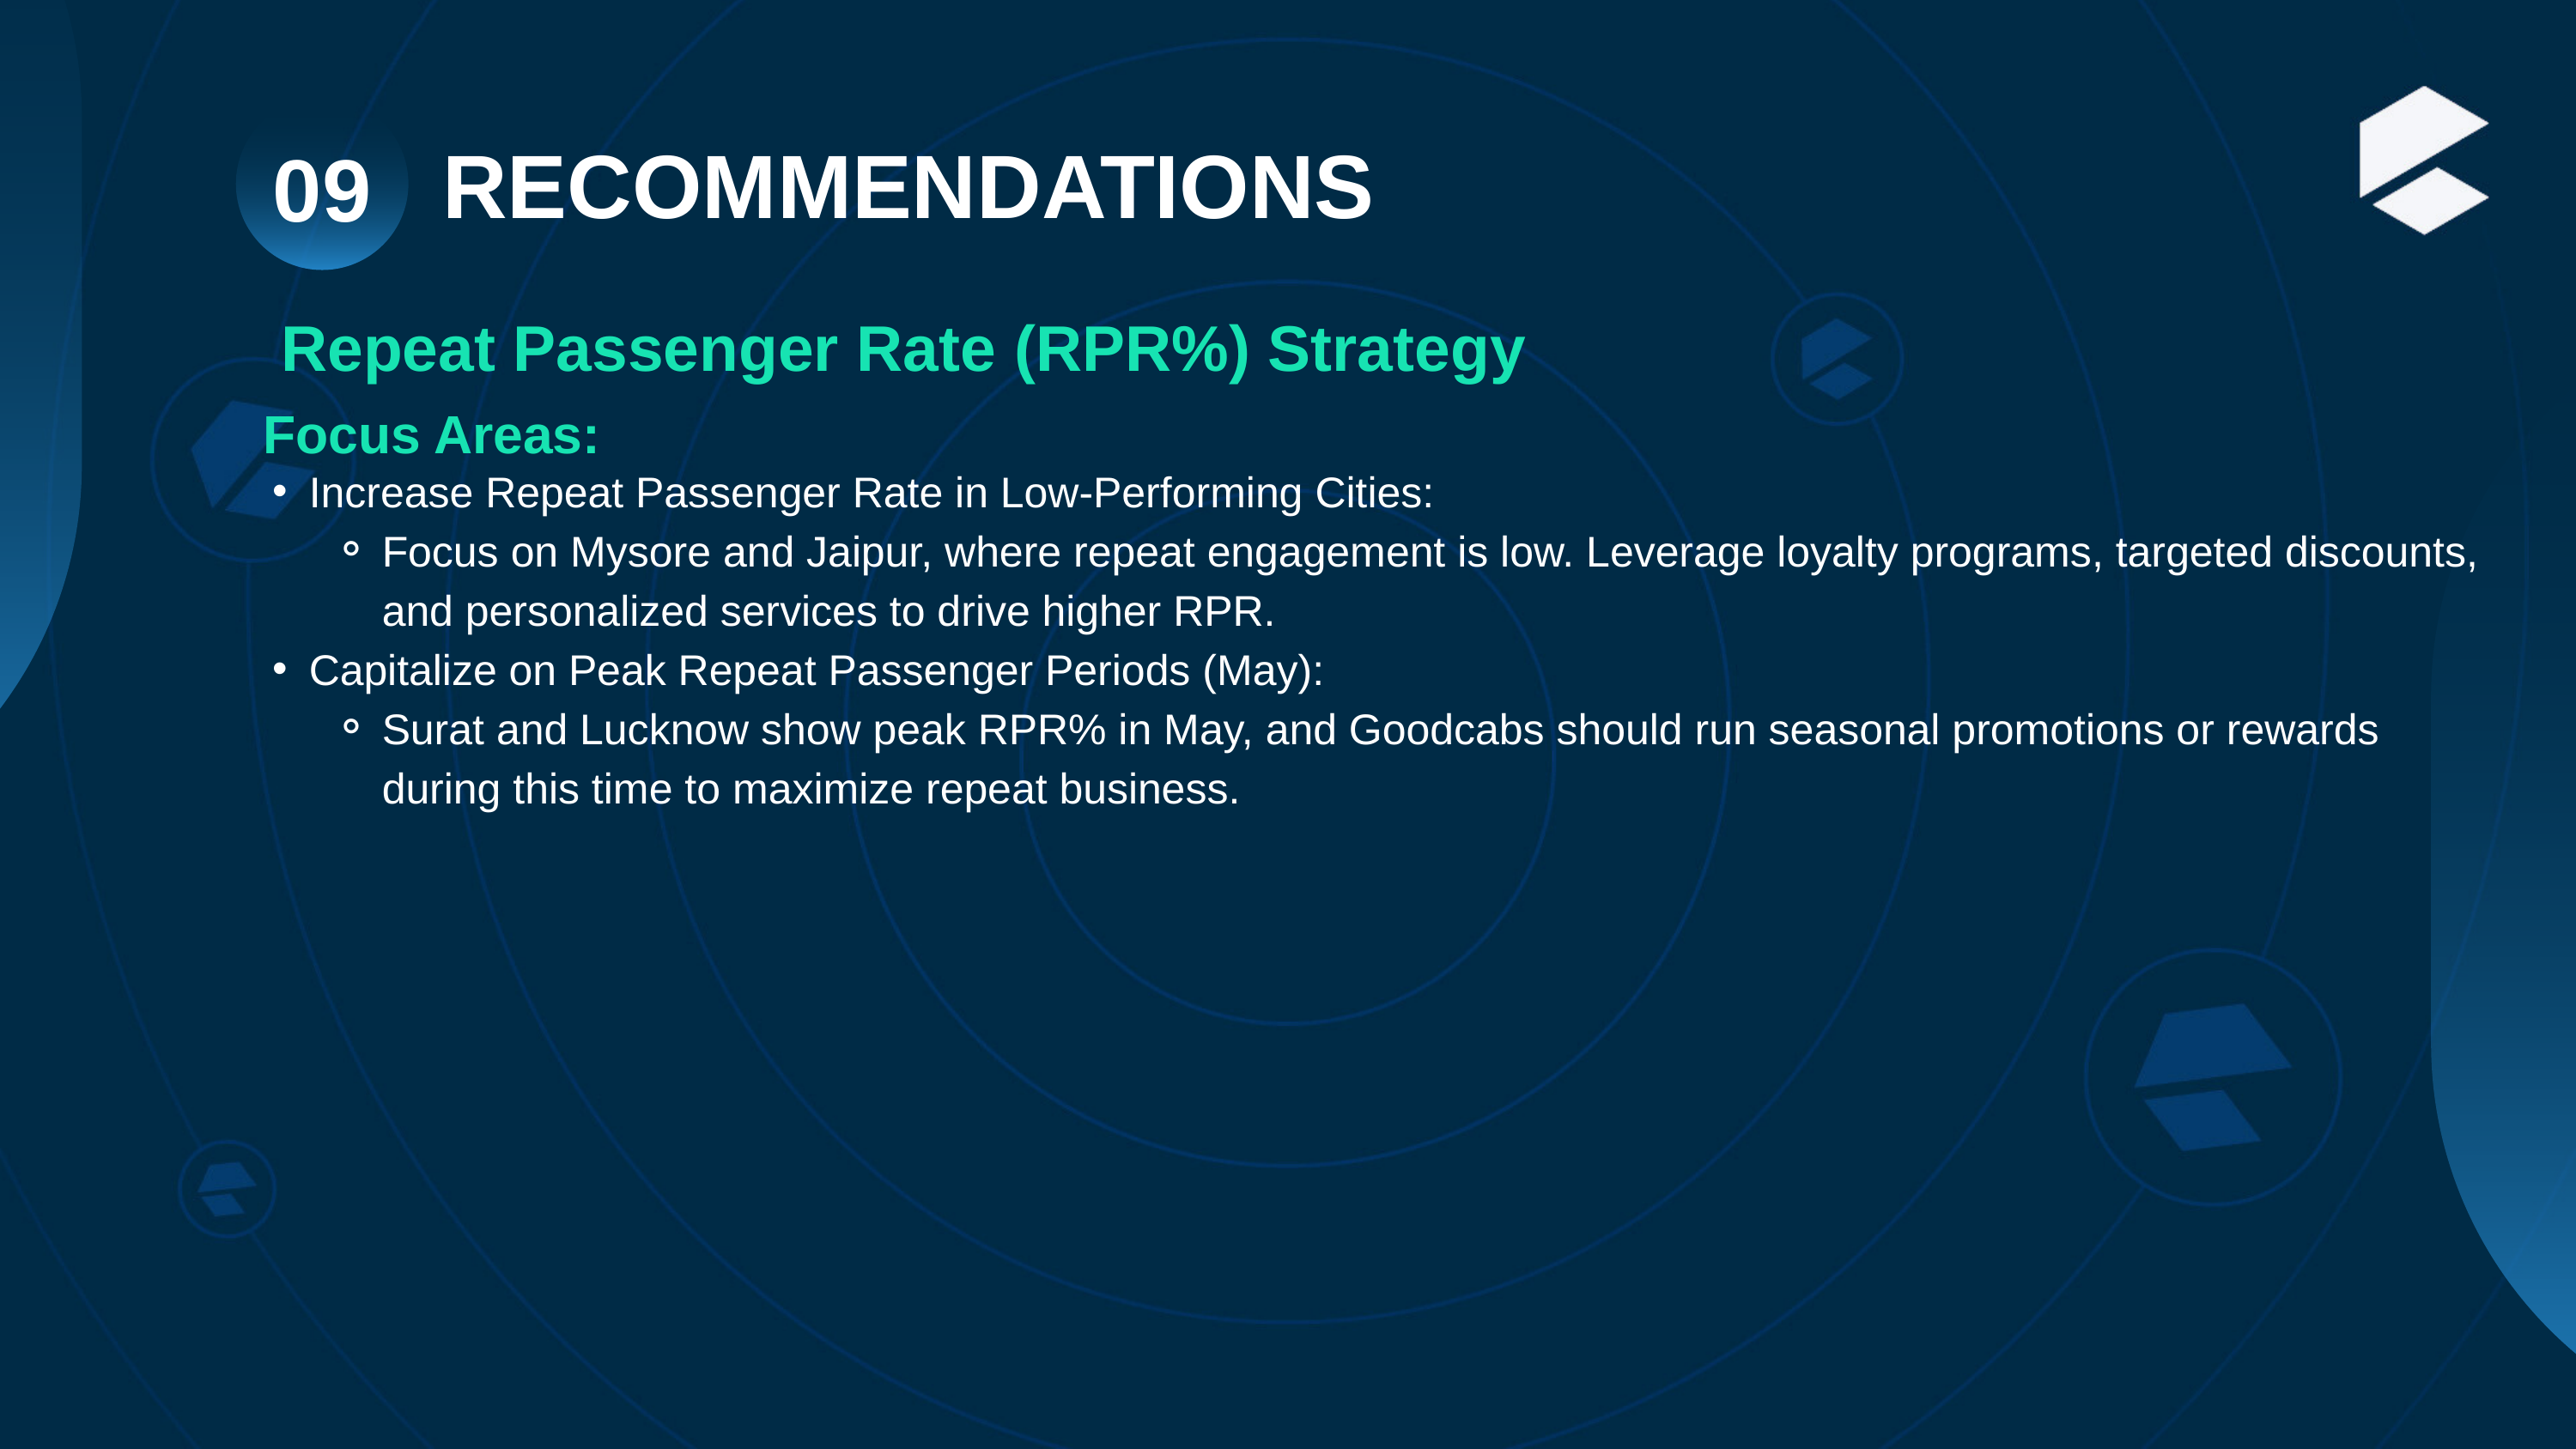

09
RECOMMENDATIONS

 Repeat Passenger Rate (RPR%) Strategy
Focus Areas:
Increase Repeat Passenger Rate in Low-Performing Cities:
Focus on Mysore and Jaipur, where repeat engagement is low. Leverage loyalty programs, targeted discounts, and personalized services to drive higher RPR.
Capitalize on Peak Repeat Passenger Periods (May):
Surat and Lucknow show peak RPR% in May, and Goodcabs should run seasonal promotions or rewards during this time to maximize repeat business.